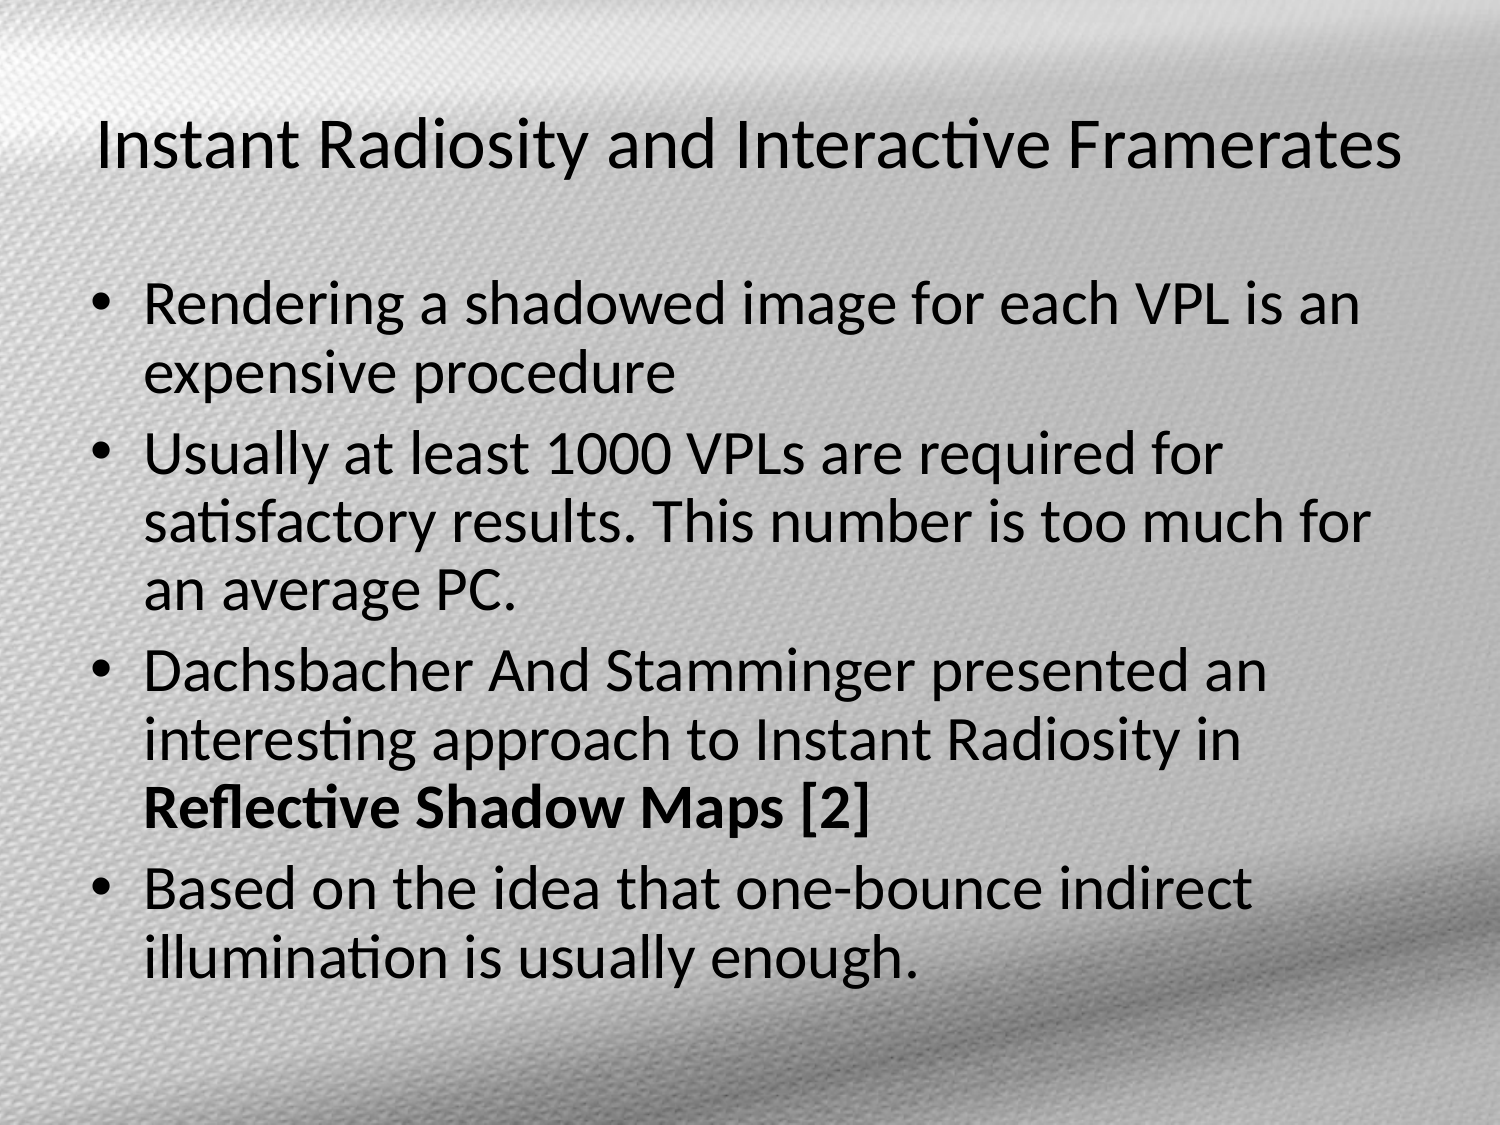

# Instant Radiosity and Interactive Framerates
Rendering a shadowed image for each VPL is an expensive procedure
Usually at least 1000 VPLs are required for satisfactory results. This number is too much for an average PC.
Dachsbacher And Stamminger presented an interesting approach to Instant Radiosity in Reflective Shadow Maps [2]
Based on the idea that one-bounce indirect illumination is usually enough.